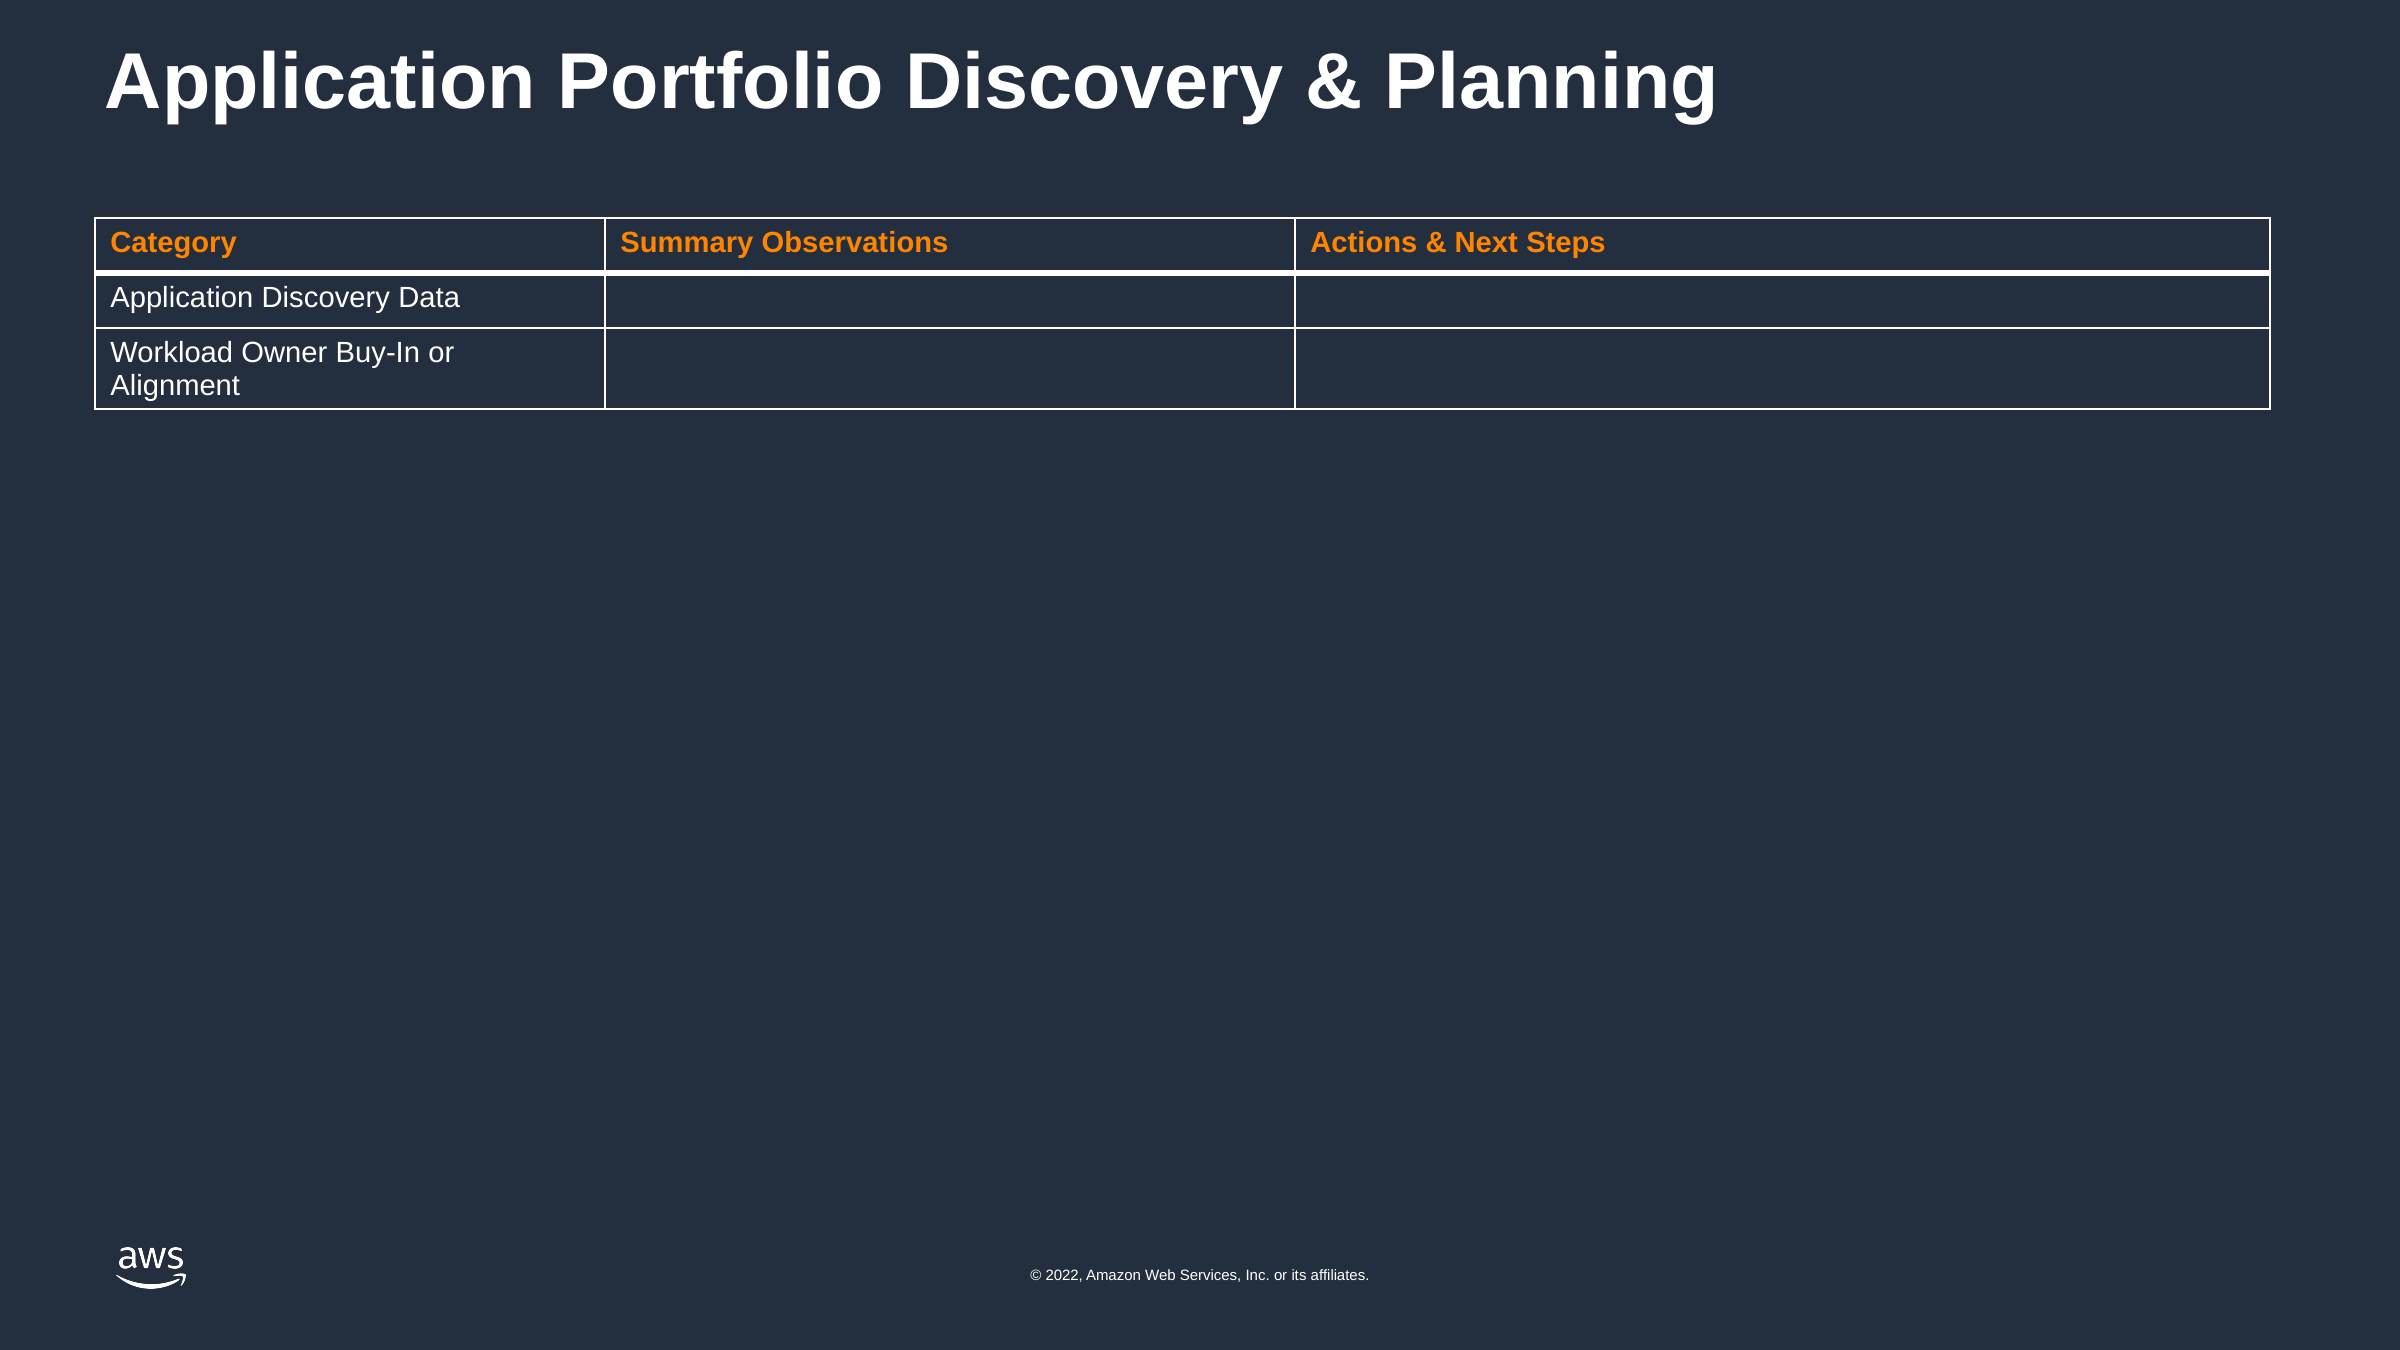

Application Portfolio Discovery & Planning
| Category | Summary Observations | Actions & Next Steps |
| --- | --- | --- |
| Application Discovery Data |  |  |
| Workload Owner Buy-In or Alignment |  |  |